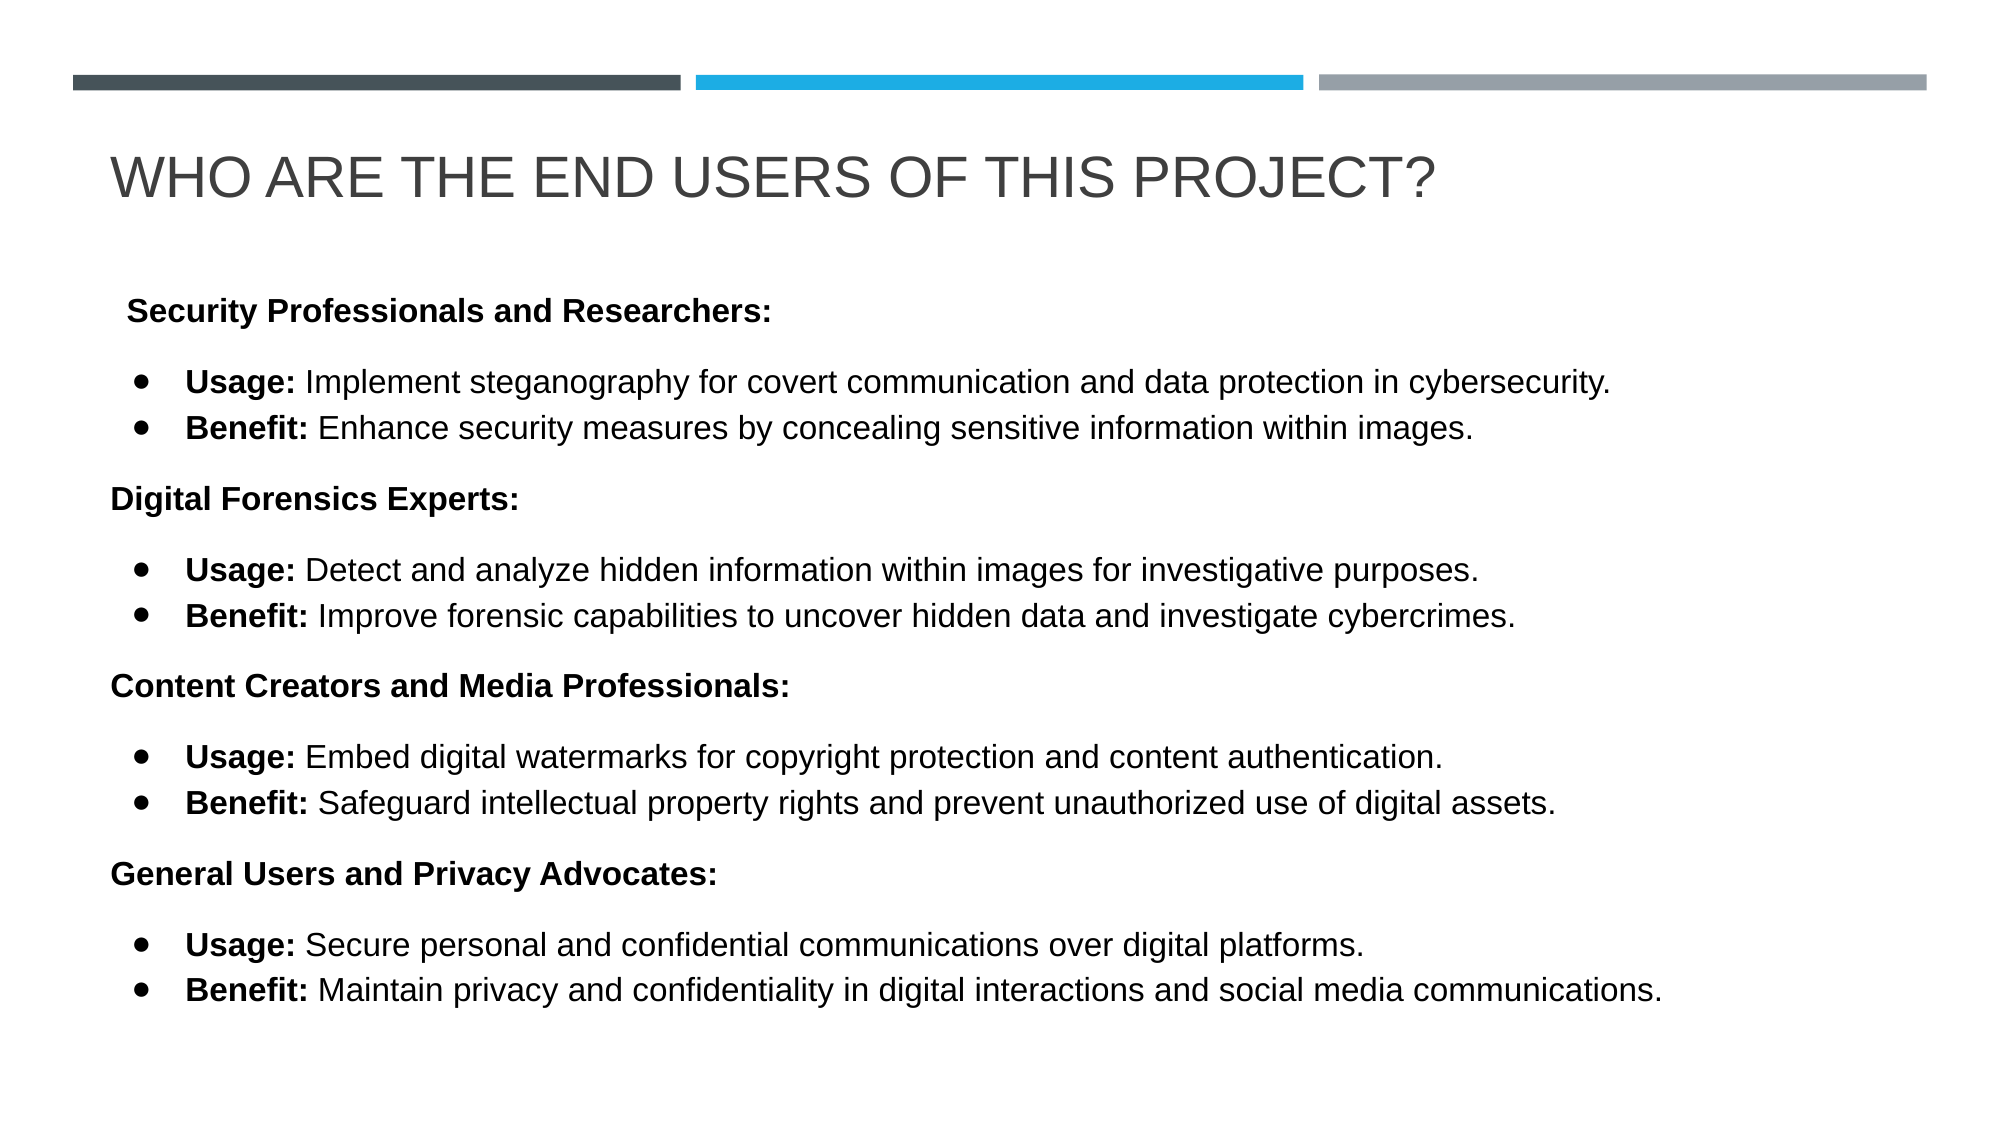

# WHO ARE THE END USERS OF THIS PROJECT?
Security Professionals and Researchers:
Usage: Implement steganography for covert communication and data protection in cybersecurity.
Benefit: Enhance security measures by concealing sensitive information within images.
Digital Forensics Experts:
Usage: Detect and analyze hidden information within images for investigative purposes.
Benefit: Improve forensic capabilities to uncover hidden data and investigate cybercrimes.
Content Creators and Media Professionals:
Usage: Embed digital watermarks for copyright protection and content authentication.
Benefit: Safeguard intellectual property rights and prevent unauthorized use of digital assets.
General Users and Privacy Advocates:
Usage: Secure personal and confidential communications over digital platforms.
Benefit: Maintain privacy and confidentiality in digital interactions and social media communications.